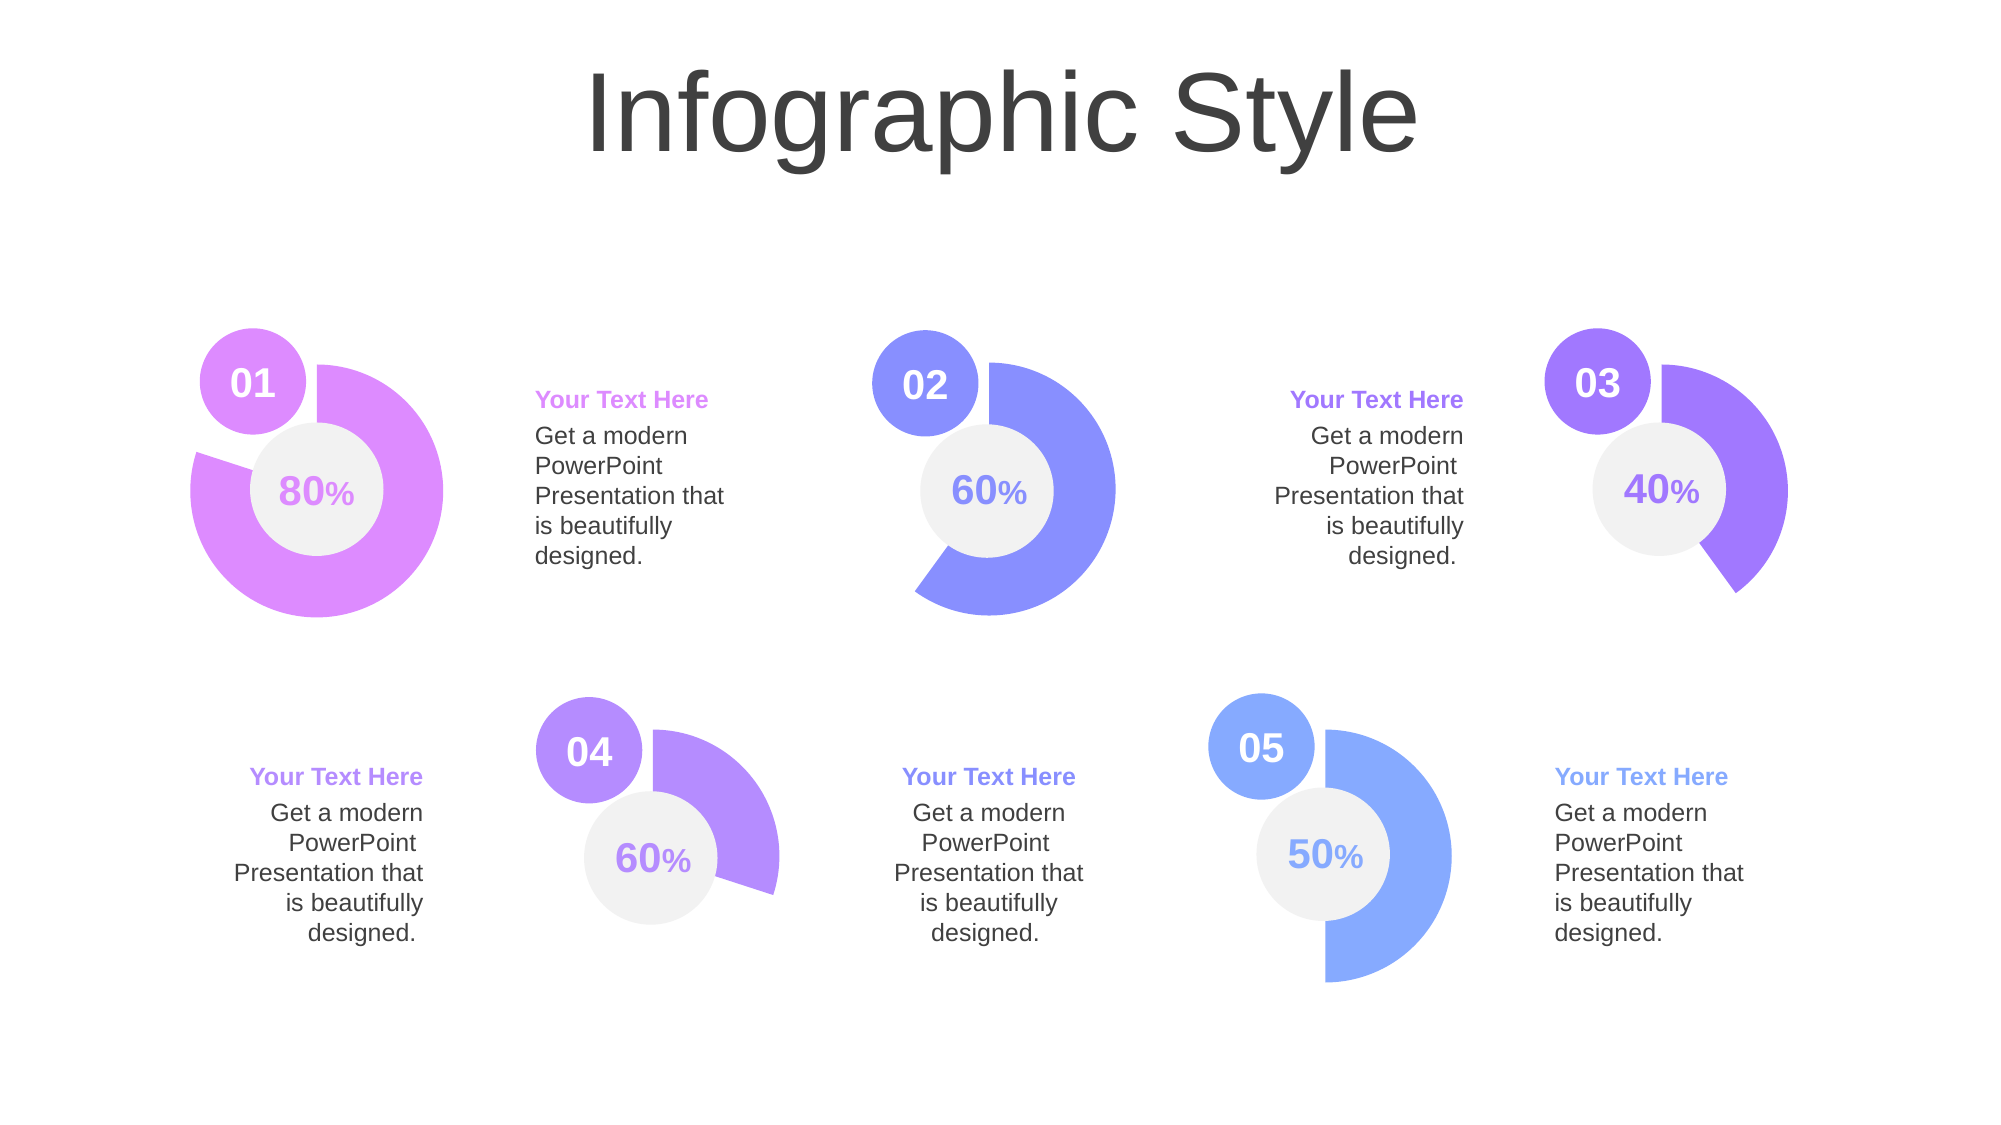

Infographic Style

01

### Chart

| Category | Sales |
|---|---|
| 1st Qtr | 80.0 |
| 2nd Qtr | 20.0 |
80%

03

### Chart

| Category | Sales |
|---|---|
| 1st Qtr | 40.0 |
| 2nd Qtr | 60.0 |
40%

### Chart

| Category | Sales |
|---|---|
| 1st Qtr | 60.0 |
| 2nd Qtr | 40.0 |
02

60%
Your Text Here
Get a modern PowerPoint  Presentation that is beautifully designed.
Your Text Here
Get a modern PowerPoint  Presentation that is beautifully designed.

05

### Chart

| Category | Sales |
|---|---|
| 1st Qtr | 50.0 |
| 2nd Qtr | 50.0 |
50%

### Chart

| Category | Sales |
|---|---|
| 1st Qtr | 30.0 |
| 2nd Qtr | 70.0 |
04

60%
Your Text Here
Get a modern PowerPoint  Presentation that is beautifully designed.
Your Text Here
Get a modern PowerPoint  Presentation that is beautifully designed.
Your Text Here
Get a modern PowerPoint  Presentation that is beautifully designed.